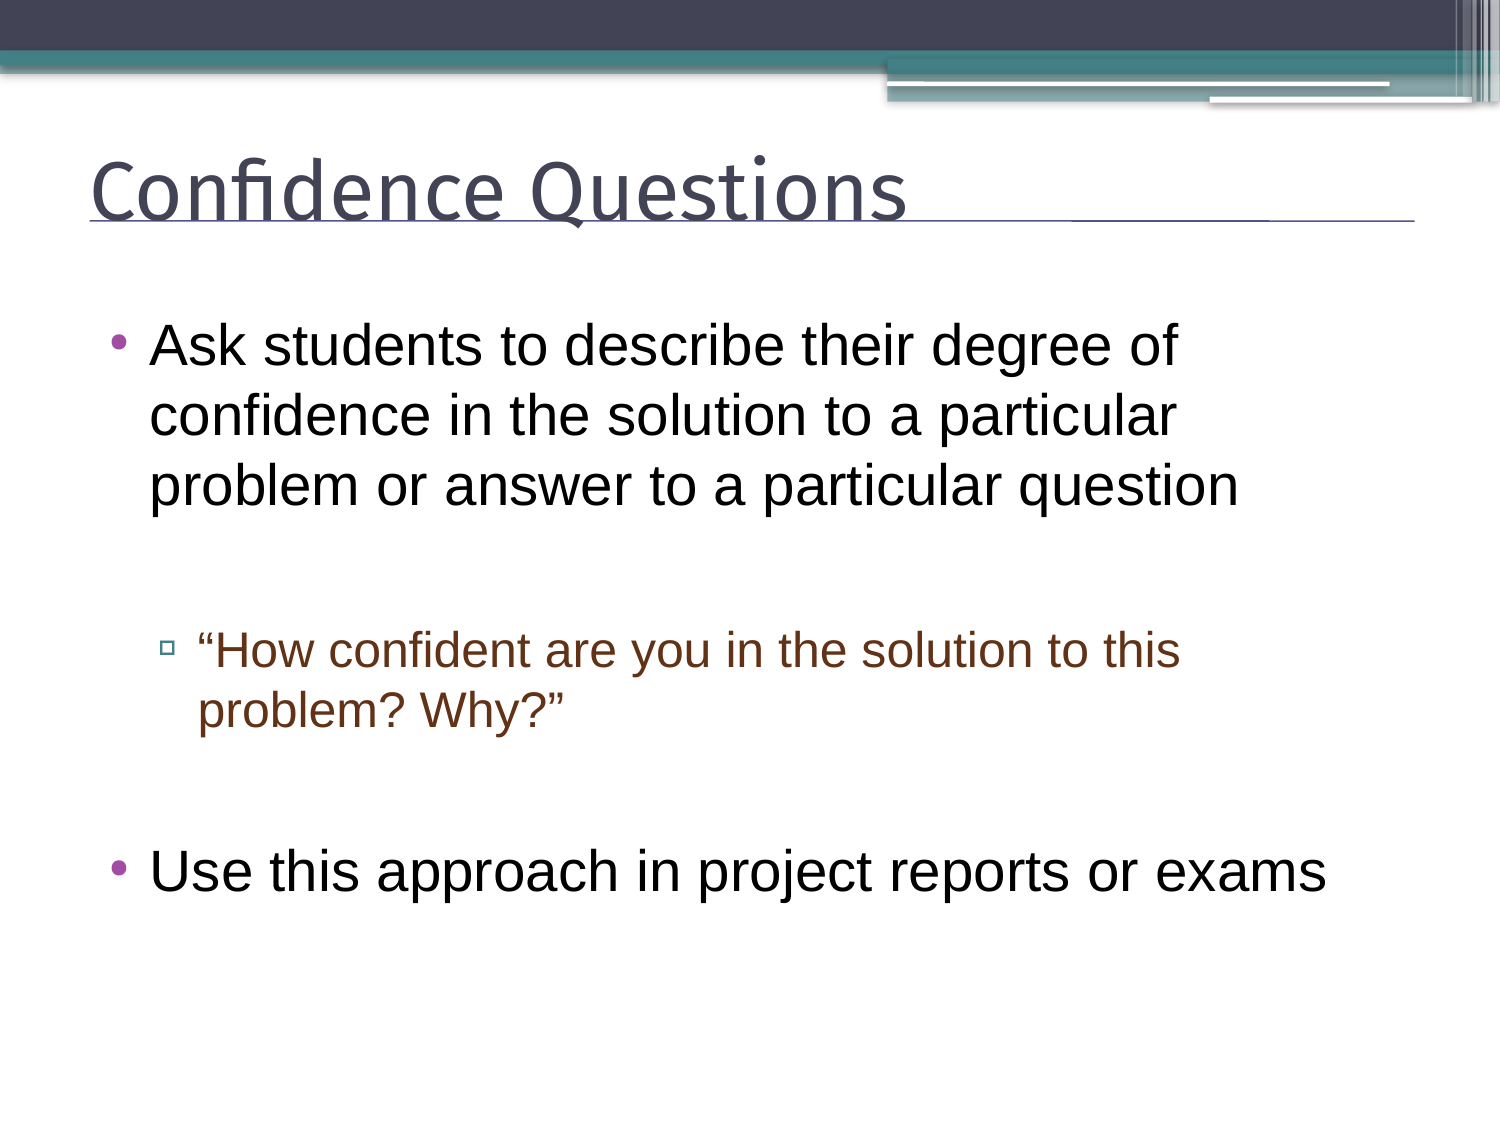

# Confidence Questions
Ask students to describe their degree of confidence in the solution to a particular problem or answer to a particular question

“How confident are you in the solution to this problem? Why?”

Use this approach in project reports or exams